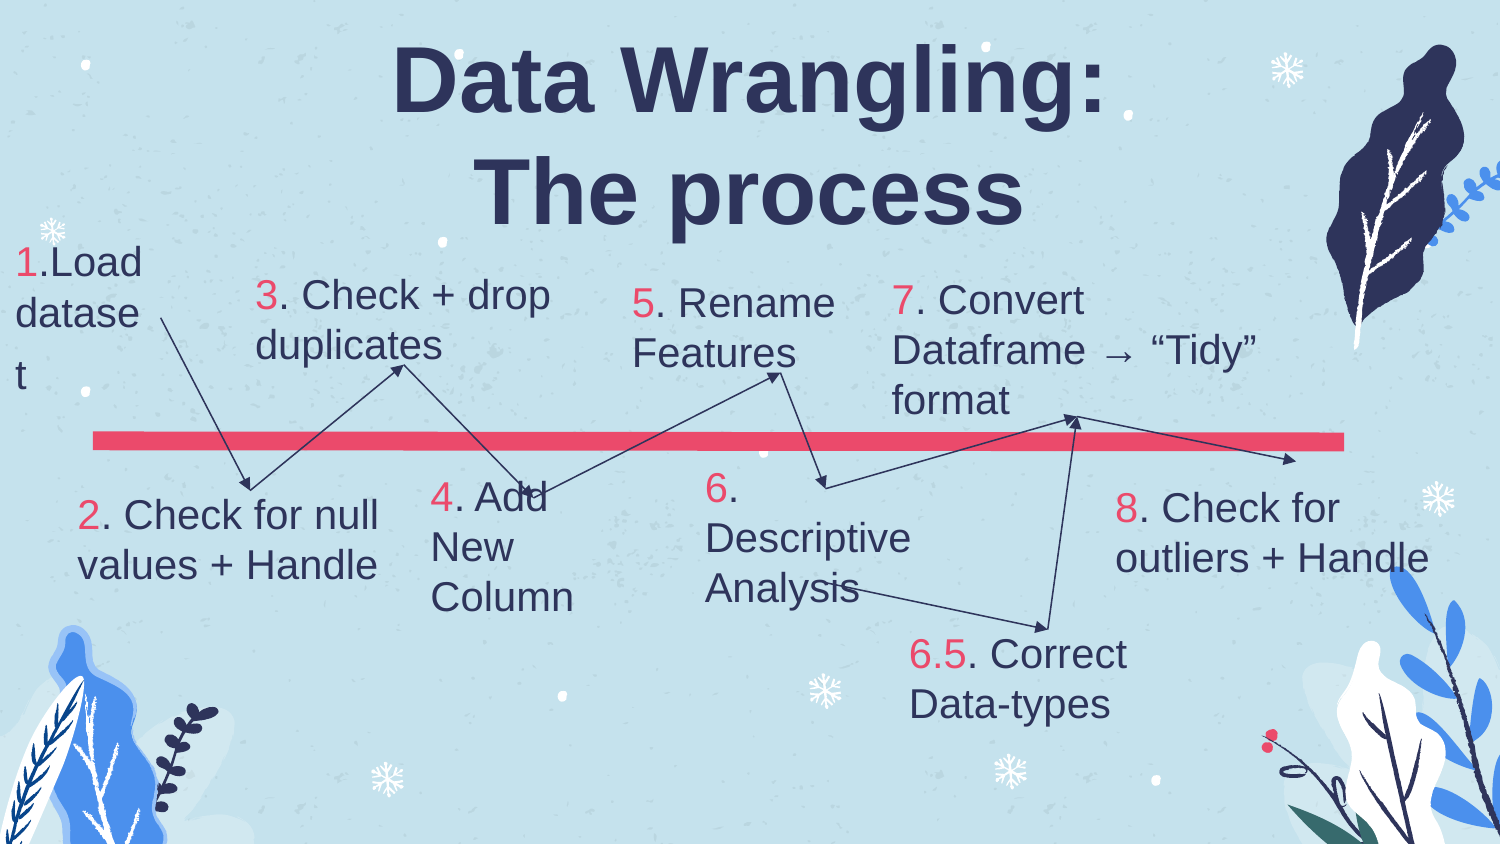

# Data Wrangling:
The process

1.Load dataset
3. Check + drop duplicates
5. Rename Features
7. Convert Dataframe → “Tidy” format

8. Check for outliers + Handle
6. Descriptive Analysis
2. Check for null values + Handle
4. Add New Column
6.5. Correct Data-types